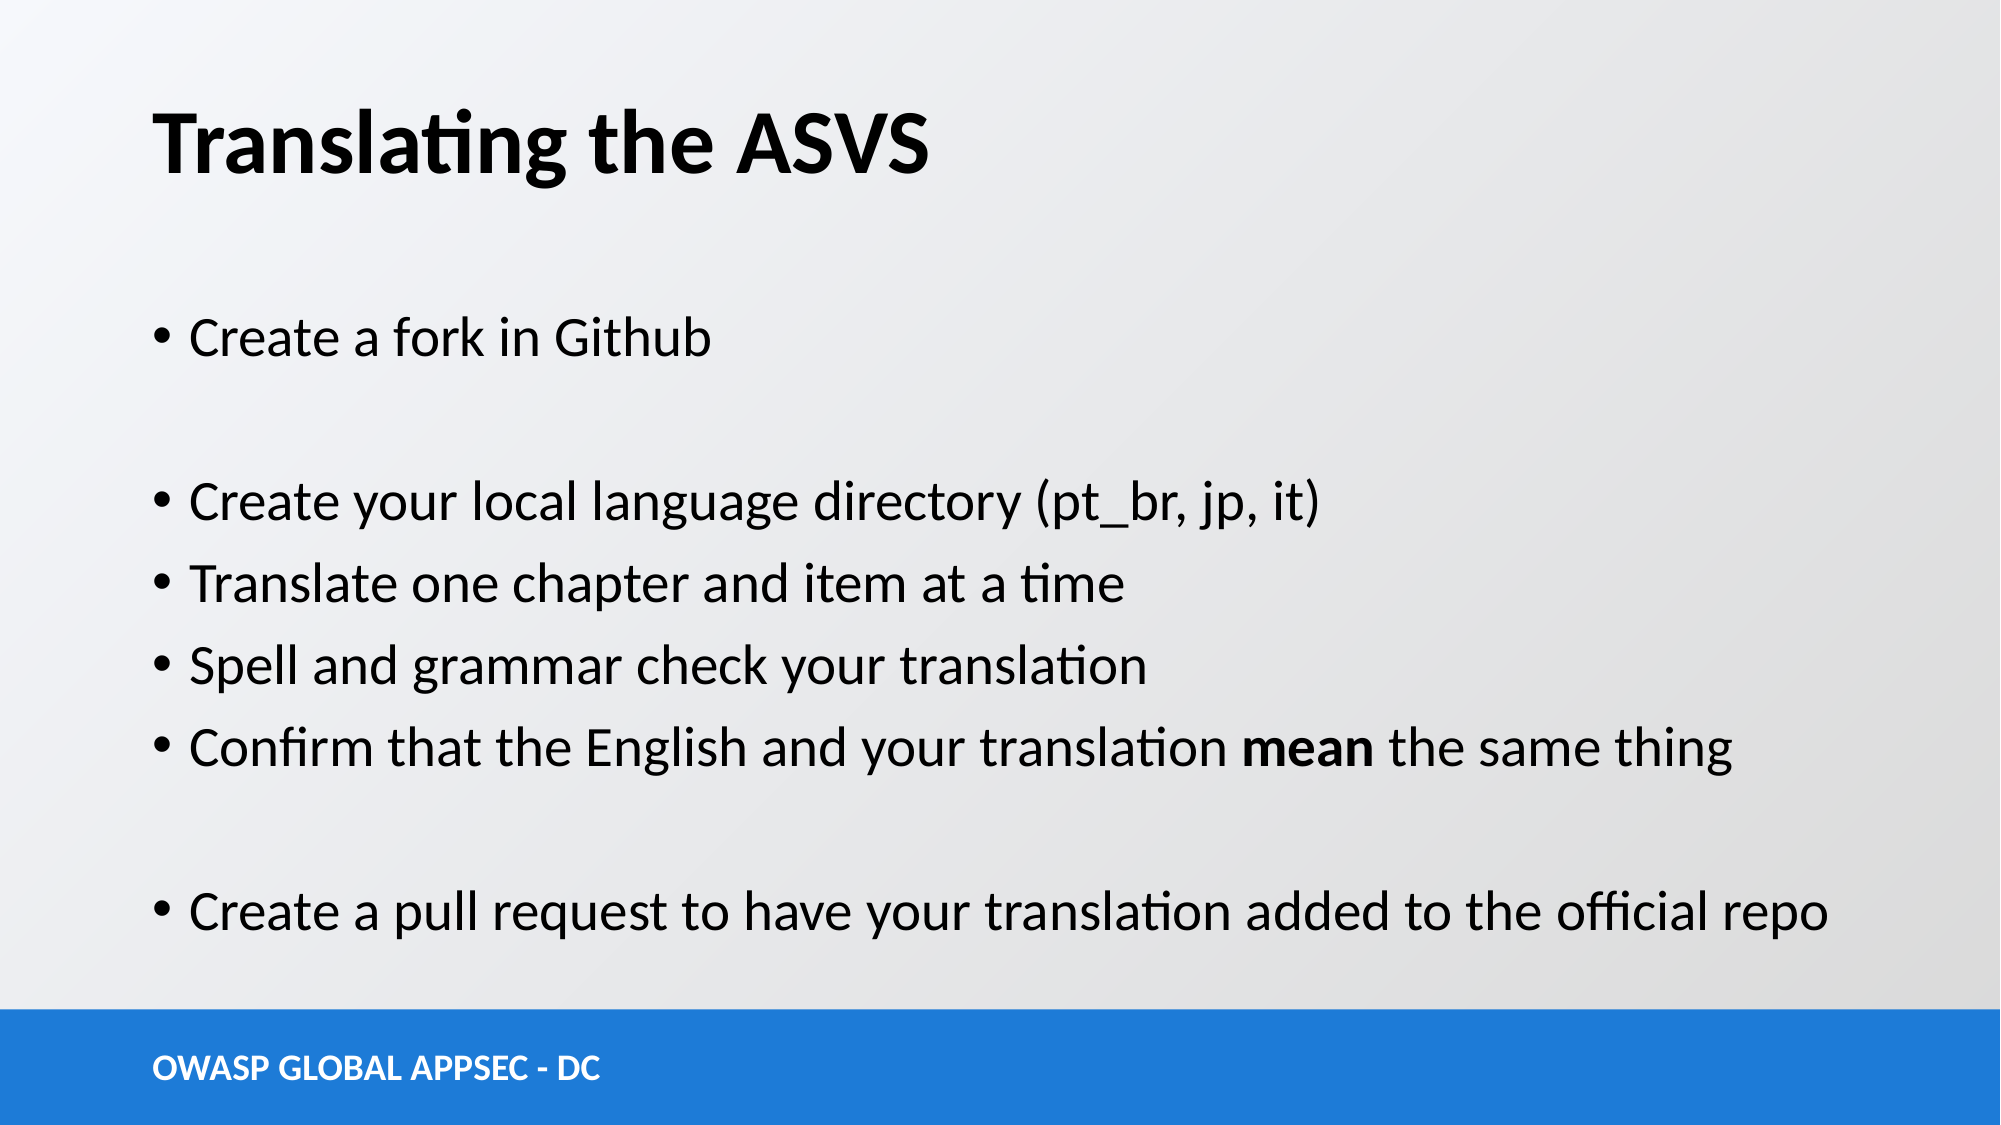

# Translating the ASVS
Create a fork in Github

Create your local language directory (pt_br, jp, it)
Translate one chapter and item at a time
Spell and grammar check your translation
Confirm that the English and your translation mean the same thing

Create a pull request to have your translation added to the official repo